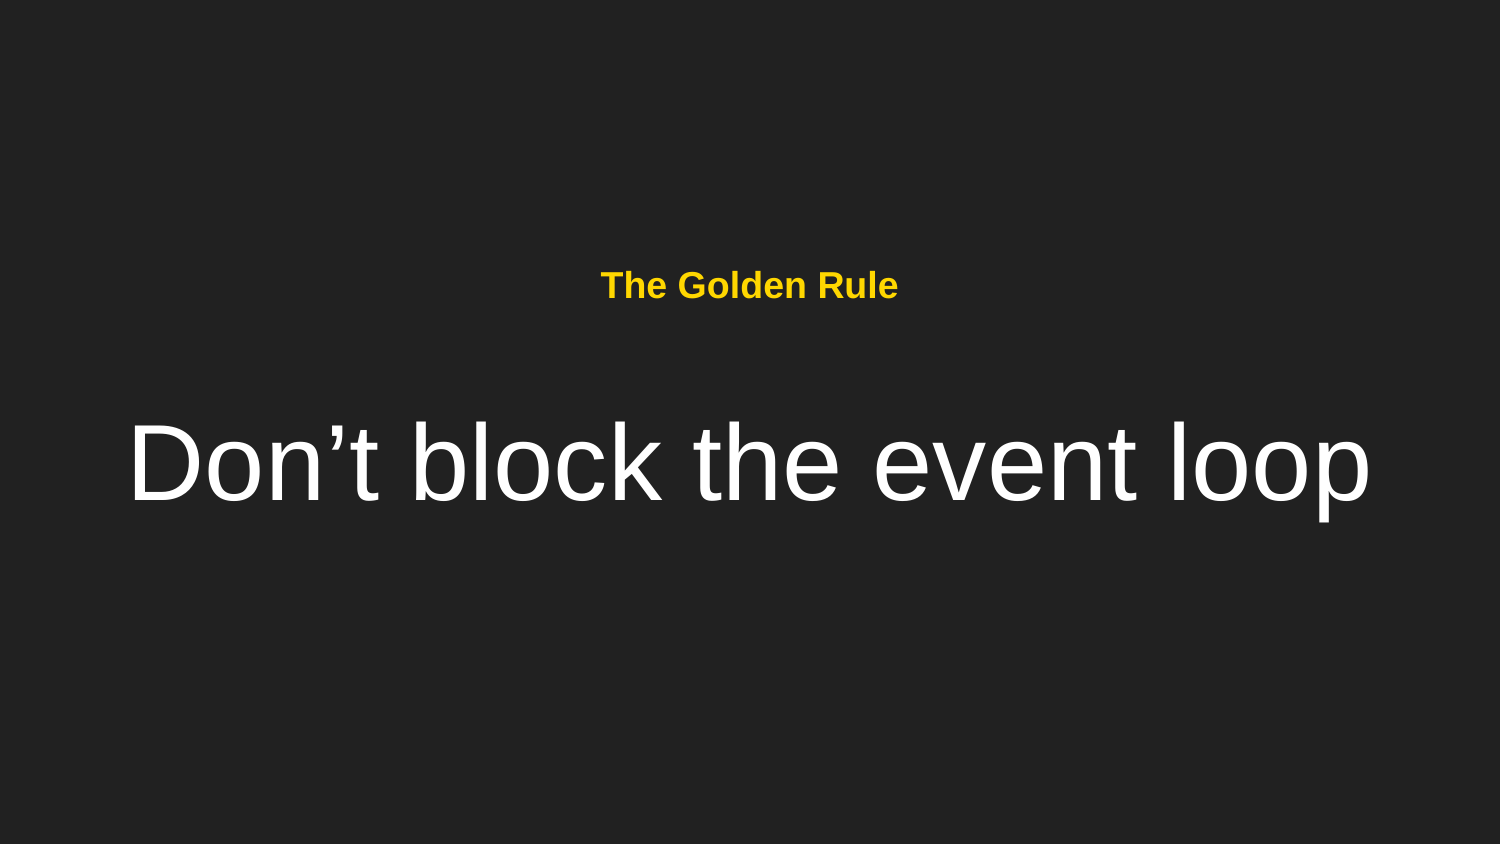

# The Golden Rule
Don’t block the event loop